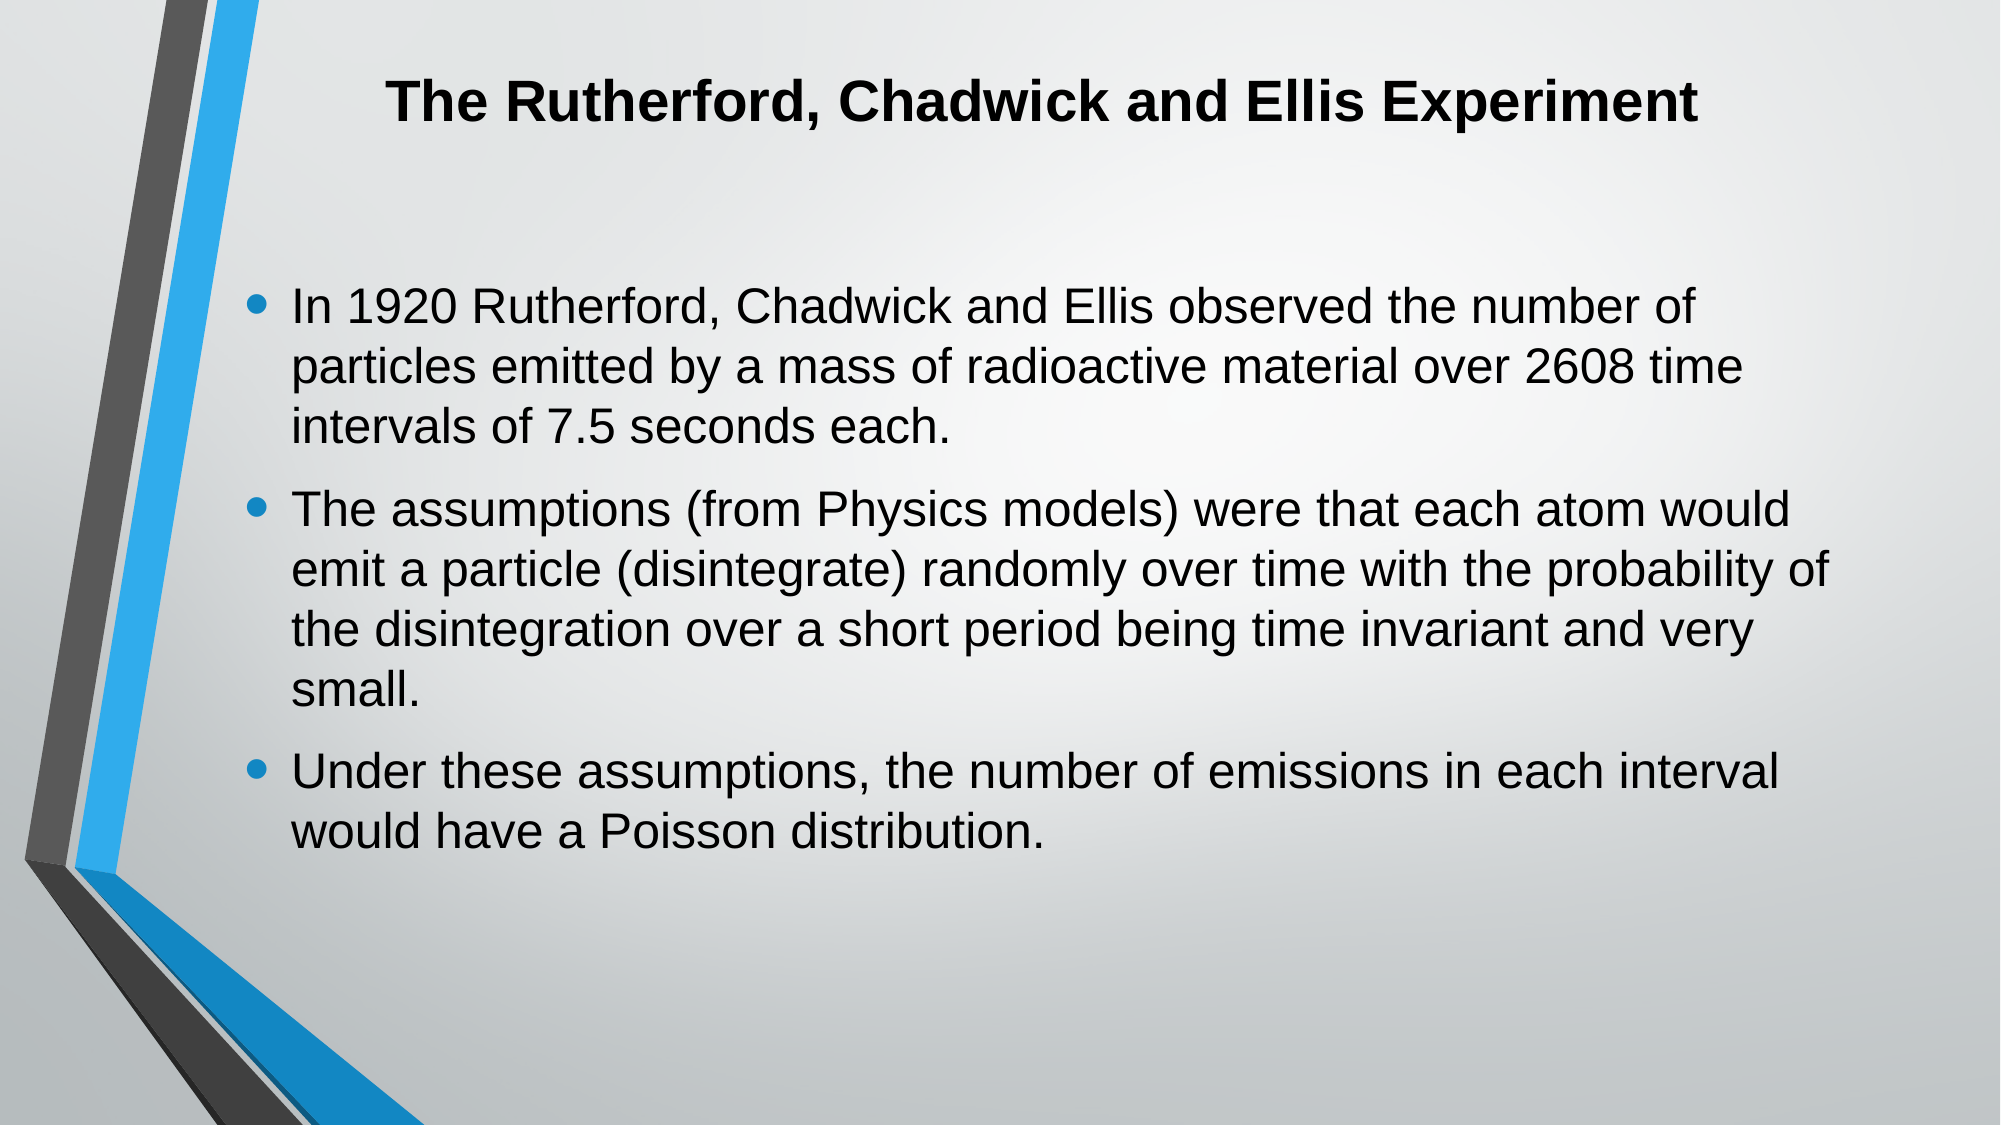

# The Rutherford, Chadwick and Ellis Experiment
In 1920 Rutherford, Chadwick and Ellis observed the number of particles emitted by a mass of radioactive material over 2608 time intervals of 7.5 seconds each.
The assumptions (from Physics models) were that each atom would emit a particle (disintegrate) randomly over time with the probability of the disintegration over a short period being time invariant and very small.
Under these assumptions, the number of emissions in each interval would have a Poisson distribution.